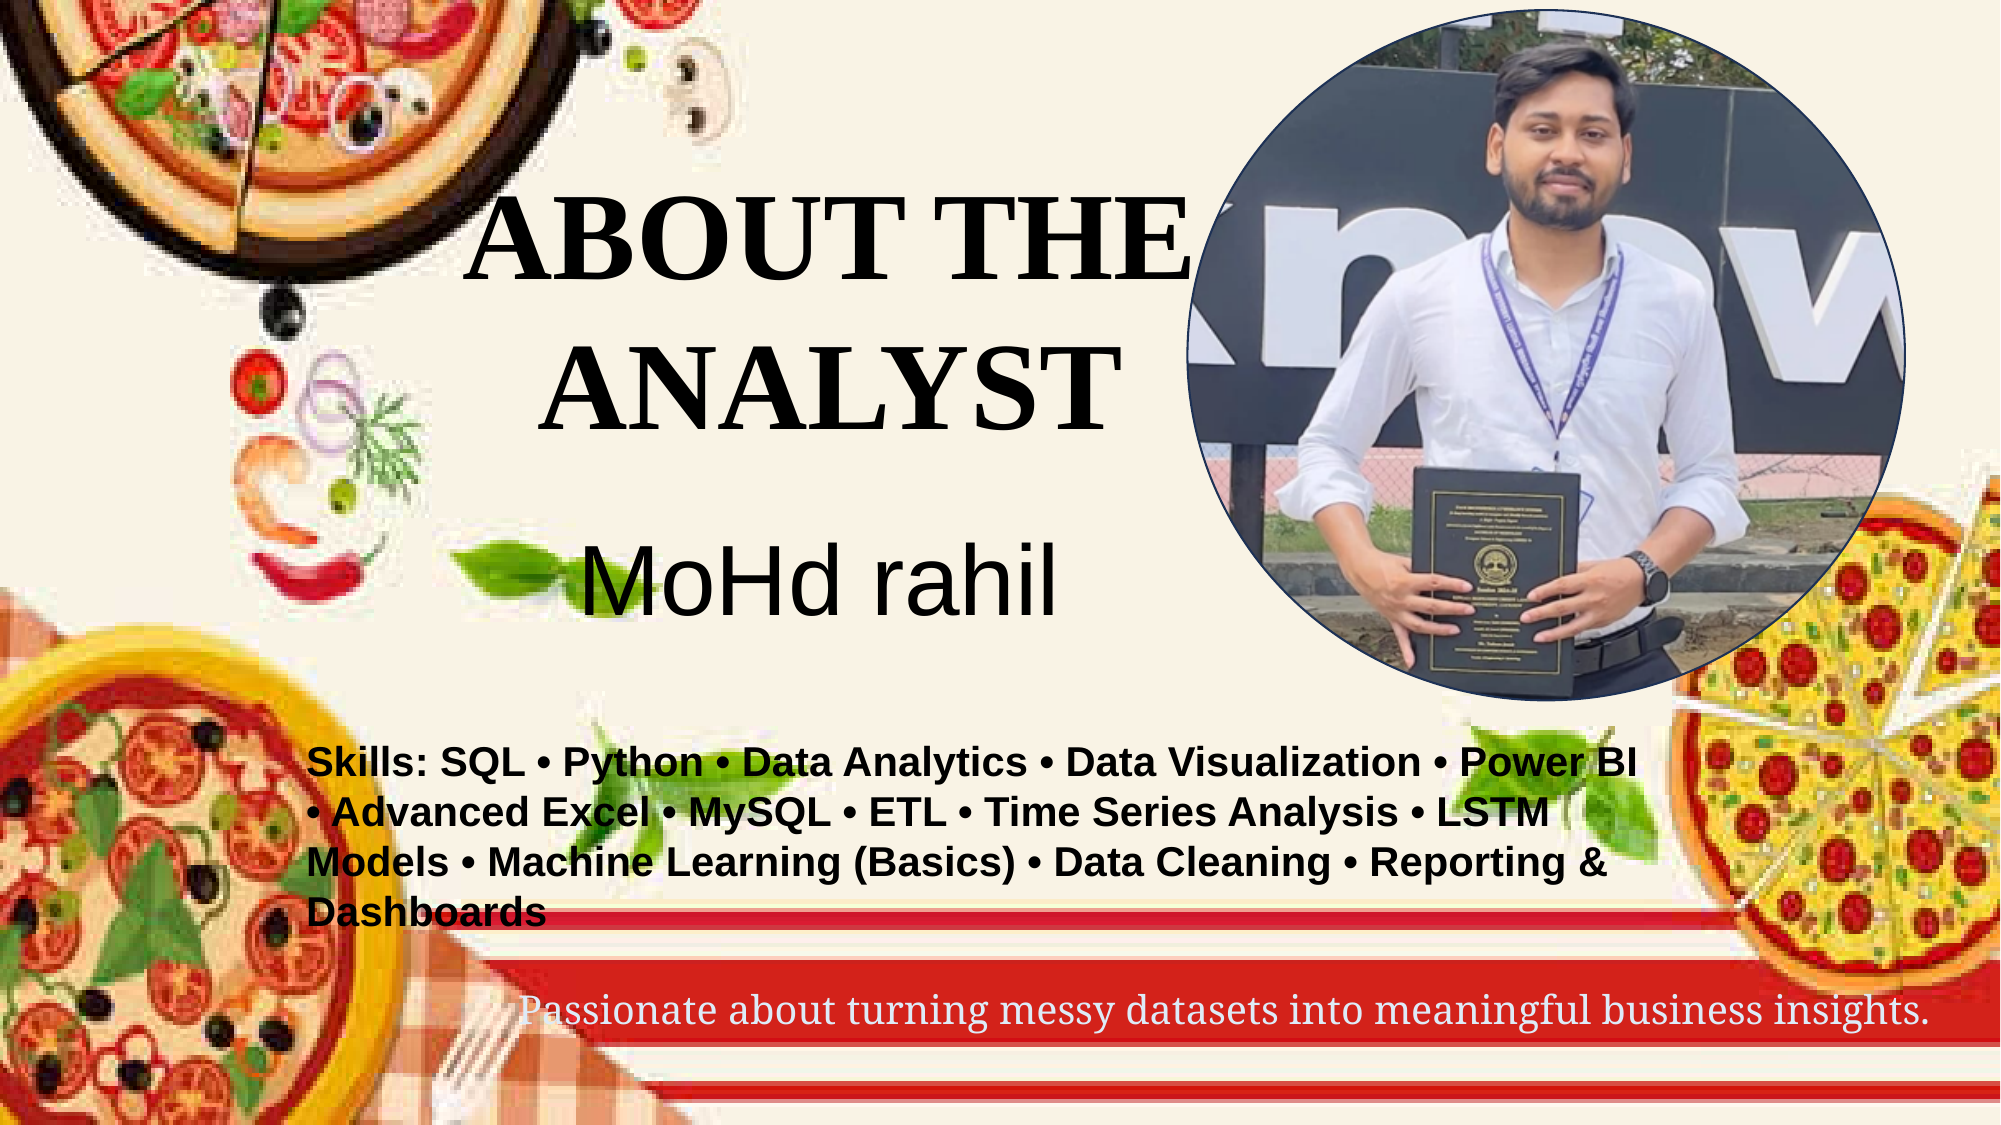

ABOUT THE
ANALYST
MoHd rahil
Skills: SQL • Python • Data Analytics • Data Visualization • Power BI • Advanced Excel • MySQL • ETL • Time Series Analysis • LSTM Models • Machine Learning (Basics) • Data Cleaning • Reporting & Dashboards
Passionate about turning messy datasets into meaningful business insights.